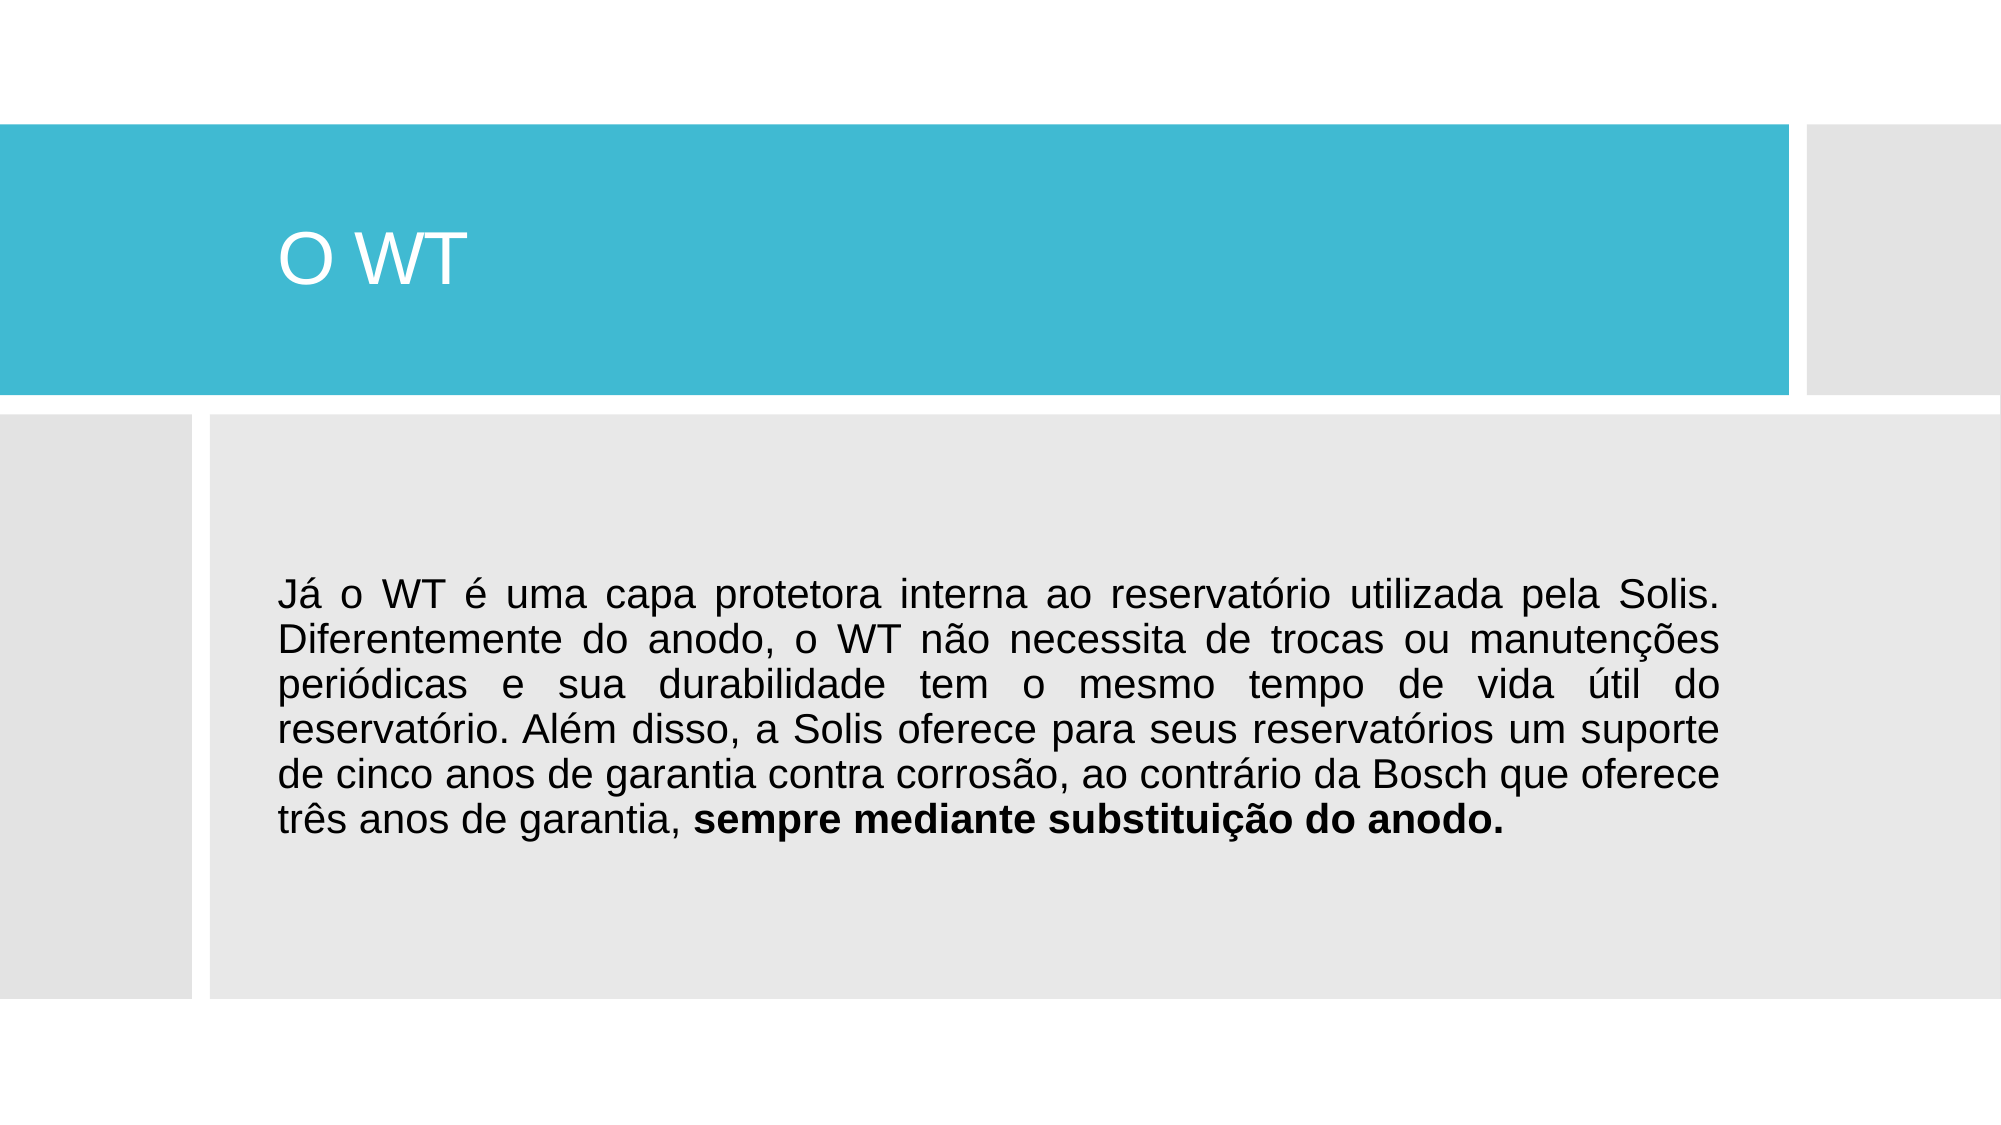

# O WT

Já o WT é uma capa protetora interna ao reservatório utilizada pela Solis. Diferentemente do anodo, o WT não necessita de trocas ou manutenções periódicas e sua durabilidade tem o mesmo tempo de vida útil do reservatório. Além disso, a Solis oferece para seus reservatórios um suporte de cinco anos de garantia contra corrosão, ao contrário da Bosch que oferece três anos de garantia, sempre mediante substituição do anodo.